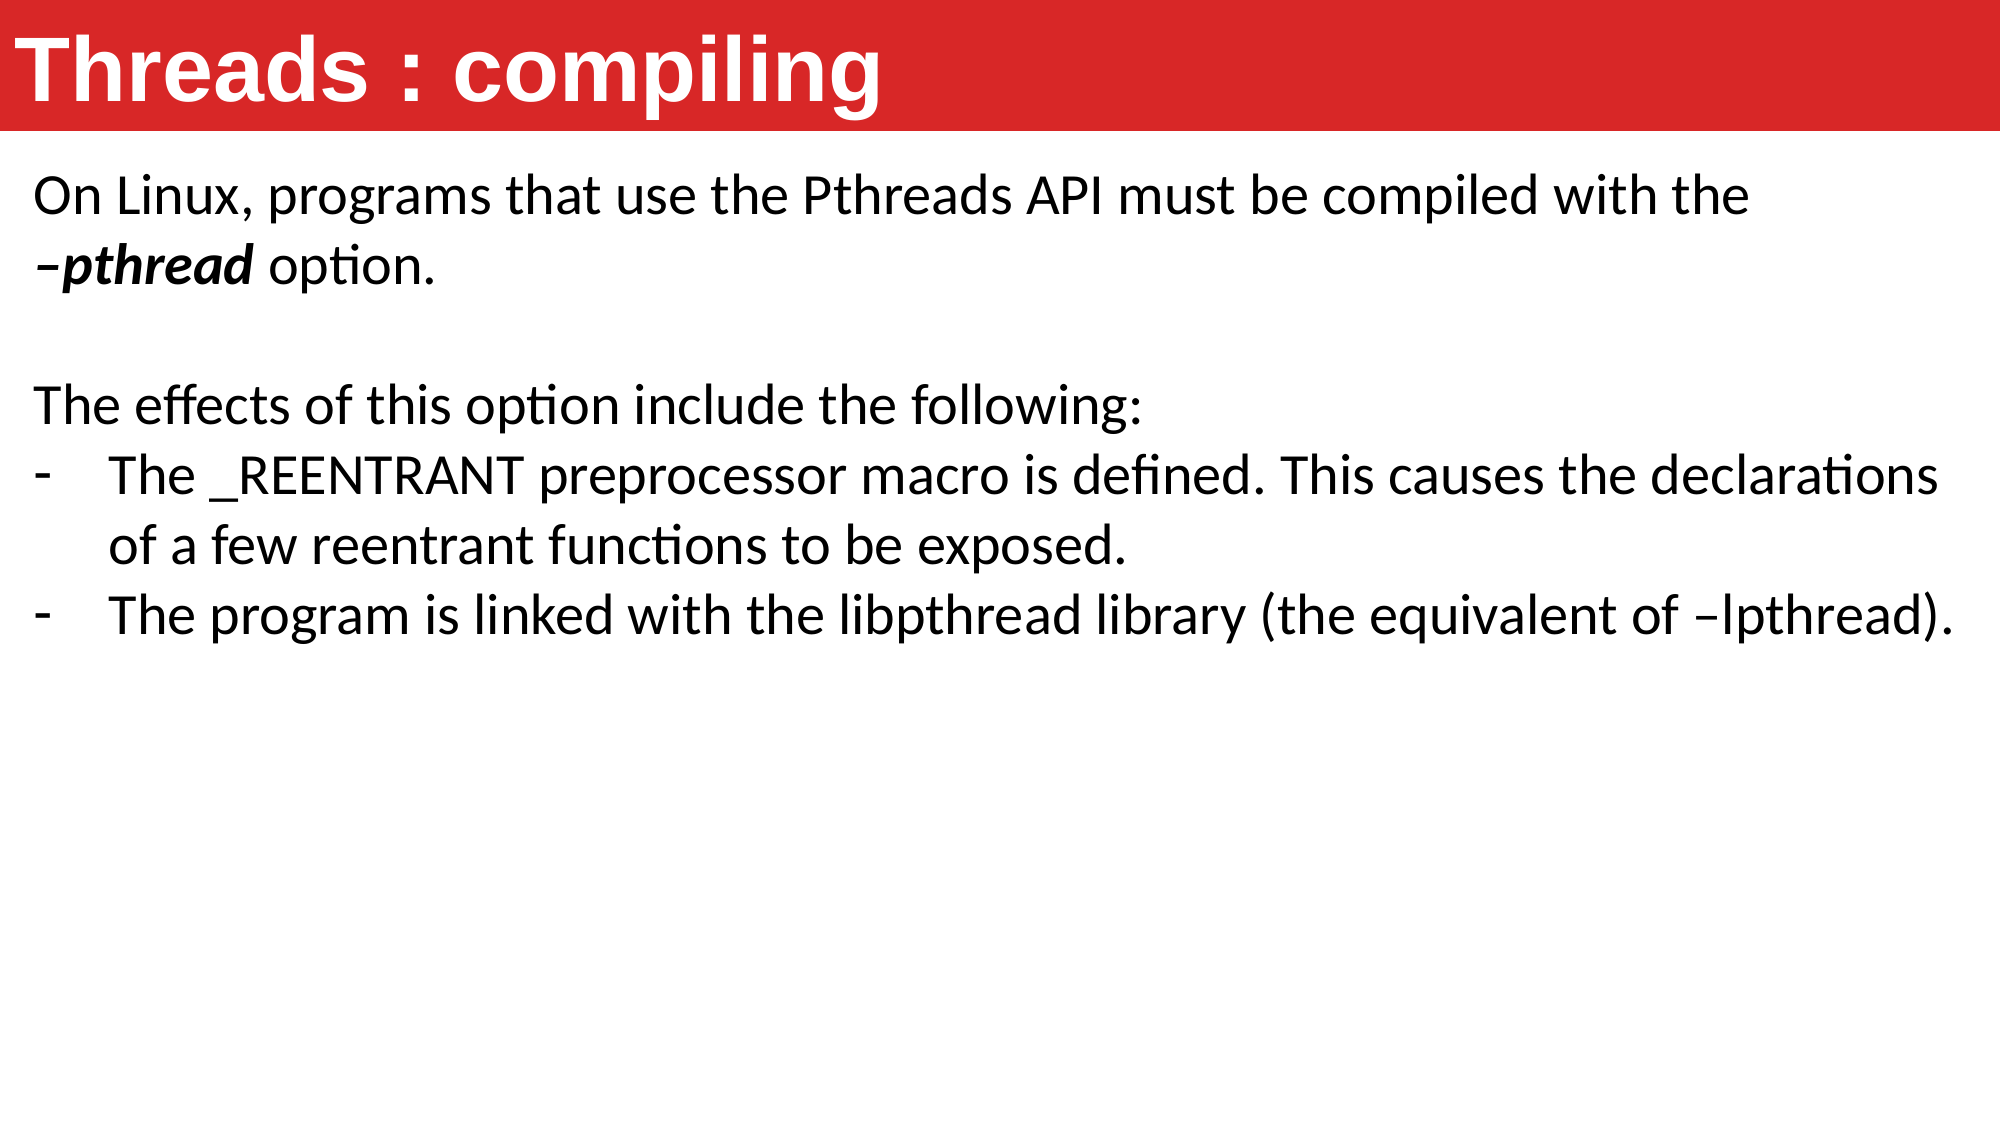

Threads : compiling
On Linux, programs that use the Pthreads API must be compiled with the
–pthread option.

The effects of this option include the following:
The _REENTRANT preprocessor macro is defined. This causes the declarations of a few reentrant functions to be exposed.
The program is linked with the libpthread library (the equivalent of –lpthread).